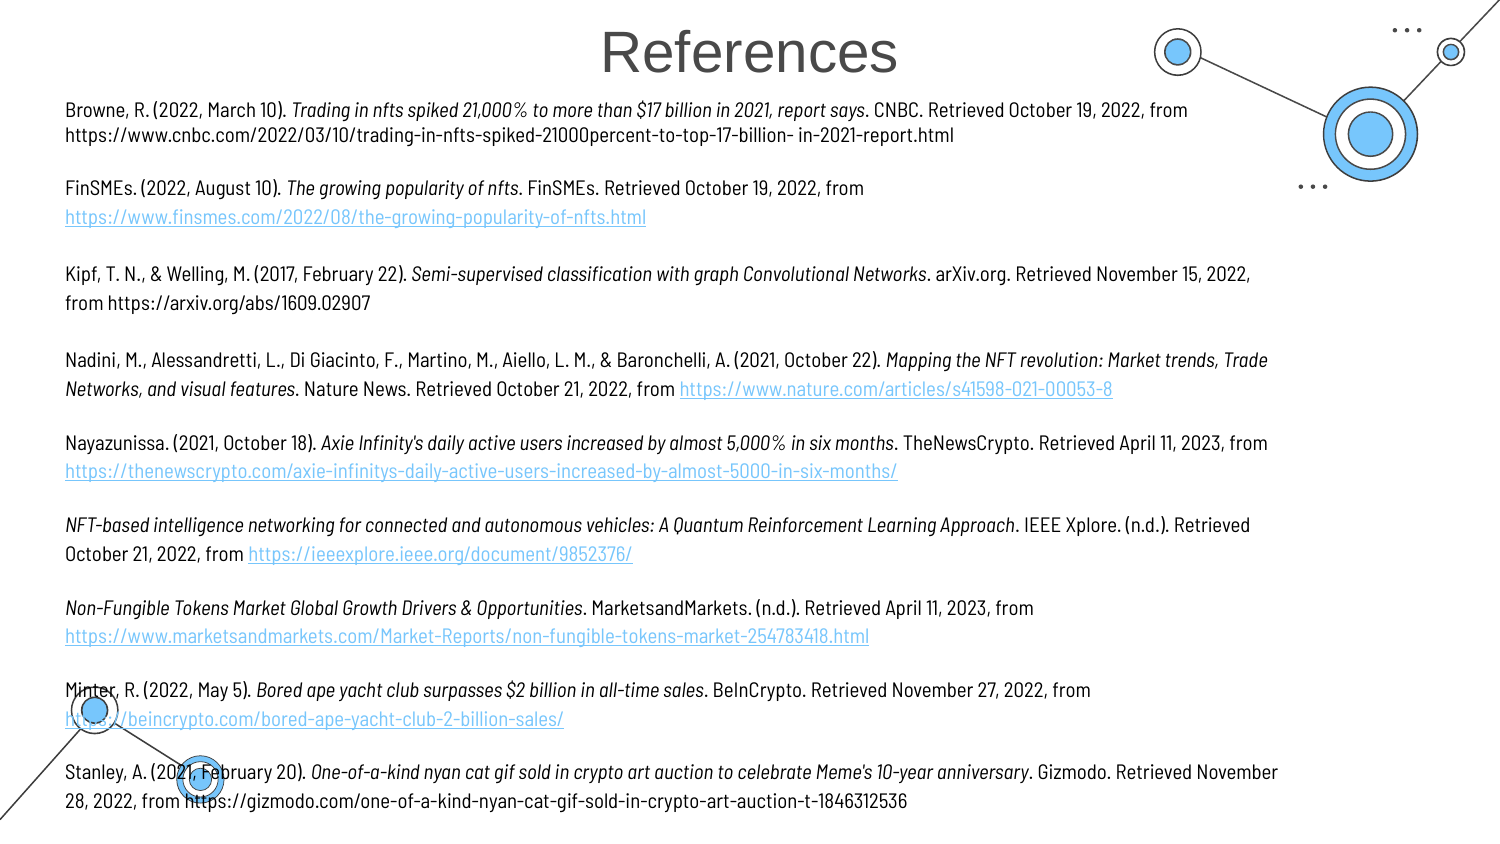

Browne, R. (2022, March 10). Trading in nfts spiked 21,000% to more than $17 billion in 2021, report says. CNBC. Retrieved October 19, 2022, from https://www.cnbc.com/2022/03/10/trading-in-nfts-spiked-21000percent-to-top-17-billion- in-2021-report.html

FinSMEs. (2022, August 10). The growing popularity of nfts. FinSMEs. Retrieved October 19, 2022, from https://www.finsmes.com/2022/08/the-growing-popularity-of-nfts.html

Kipf, T. N., & Welling, M. (2017, February 22). Semi-supervised classification with graph Convolutional Networks. arXiv.org. Retrieved November 15, 2022, from https://arxiv.org/abs/1609.02907

Nadini, M., Alessandretti, L., Di Giacinto, F., Martino, M., Aiello, L. M., & Baronchelli, A. (2021, October 22). Mapping the NFT revolution: Market trends, Trade Networks, and visual features. Nature News. Retrieved October 21, 2022, from https://www.nature.com/articles/s41598-021-00053-8
Nayazunissa. (2021, October 18). Axie Infinity's daily active users increased by almost 5,000% in six months. TheNewsCrypto. Retrieved April 11, 2023, from https://thenewscrypto.com/axie-infinitys-daily-active-users-increased-by-almost-5000-in-six-months/
NFT-based intelligence networking for connected and autonomous vehicles: A Quantum Reinforcement Learning Approach. IEEE Xplore. (n.d.). Retrieved October 21, 2022, from https://ieeexplore.ieee.org/document/9852376/
Non-Fungible Tokens Market Global Growth Drivers & Opportunities. MarketsandMarkets. (n.d.). Retrieved April 11, 2023, from https://www.marketsandmarkets.com/Market-Reports/non-fungible-tokens-market-254783418.html
Minter, R. (2022, May 5). Bored ape yacht club surpasses $2 billion in all-time sales. BeInCrypto. Retrieved November 27, 2022, from https://beincrypto.com/bored-ape-yacht-club-2-billion-sales/
Stanley, A. (2021, February 20). One-of-a-kind nyan cat gif sold in crypto art auction to celebrate Meme's 10-year anniversary. Gizmodo. Retrieved November 28, 2022, from https://gizmodo.com/one-of-a-kind-nyan-cat-gif-sold-in-crypto-art-auction-t-1846312536

# References